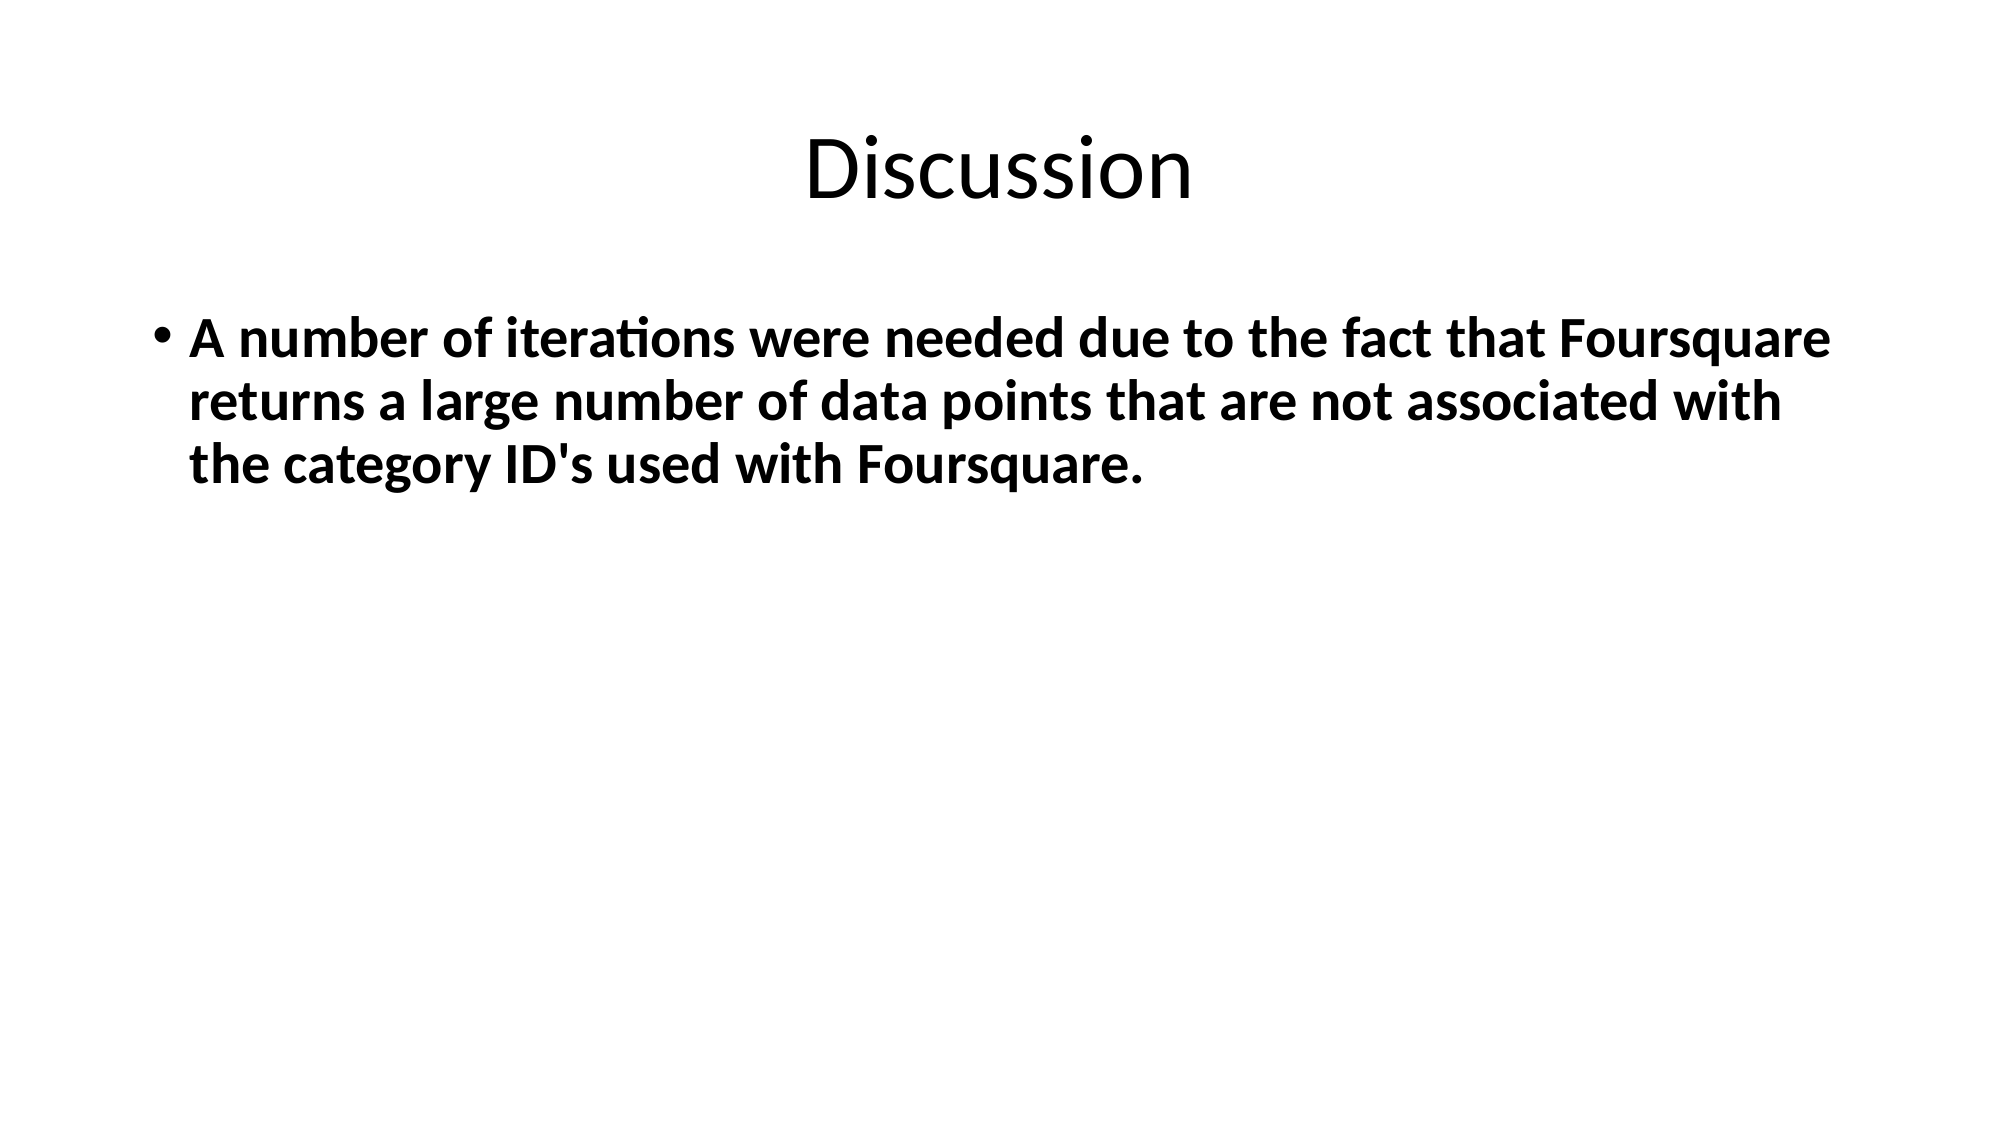

# Discussion
A number of iterations were needed due to the fact that Foursquare returns a large number of data points that are not associated with the category ID's used with Foursquare.